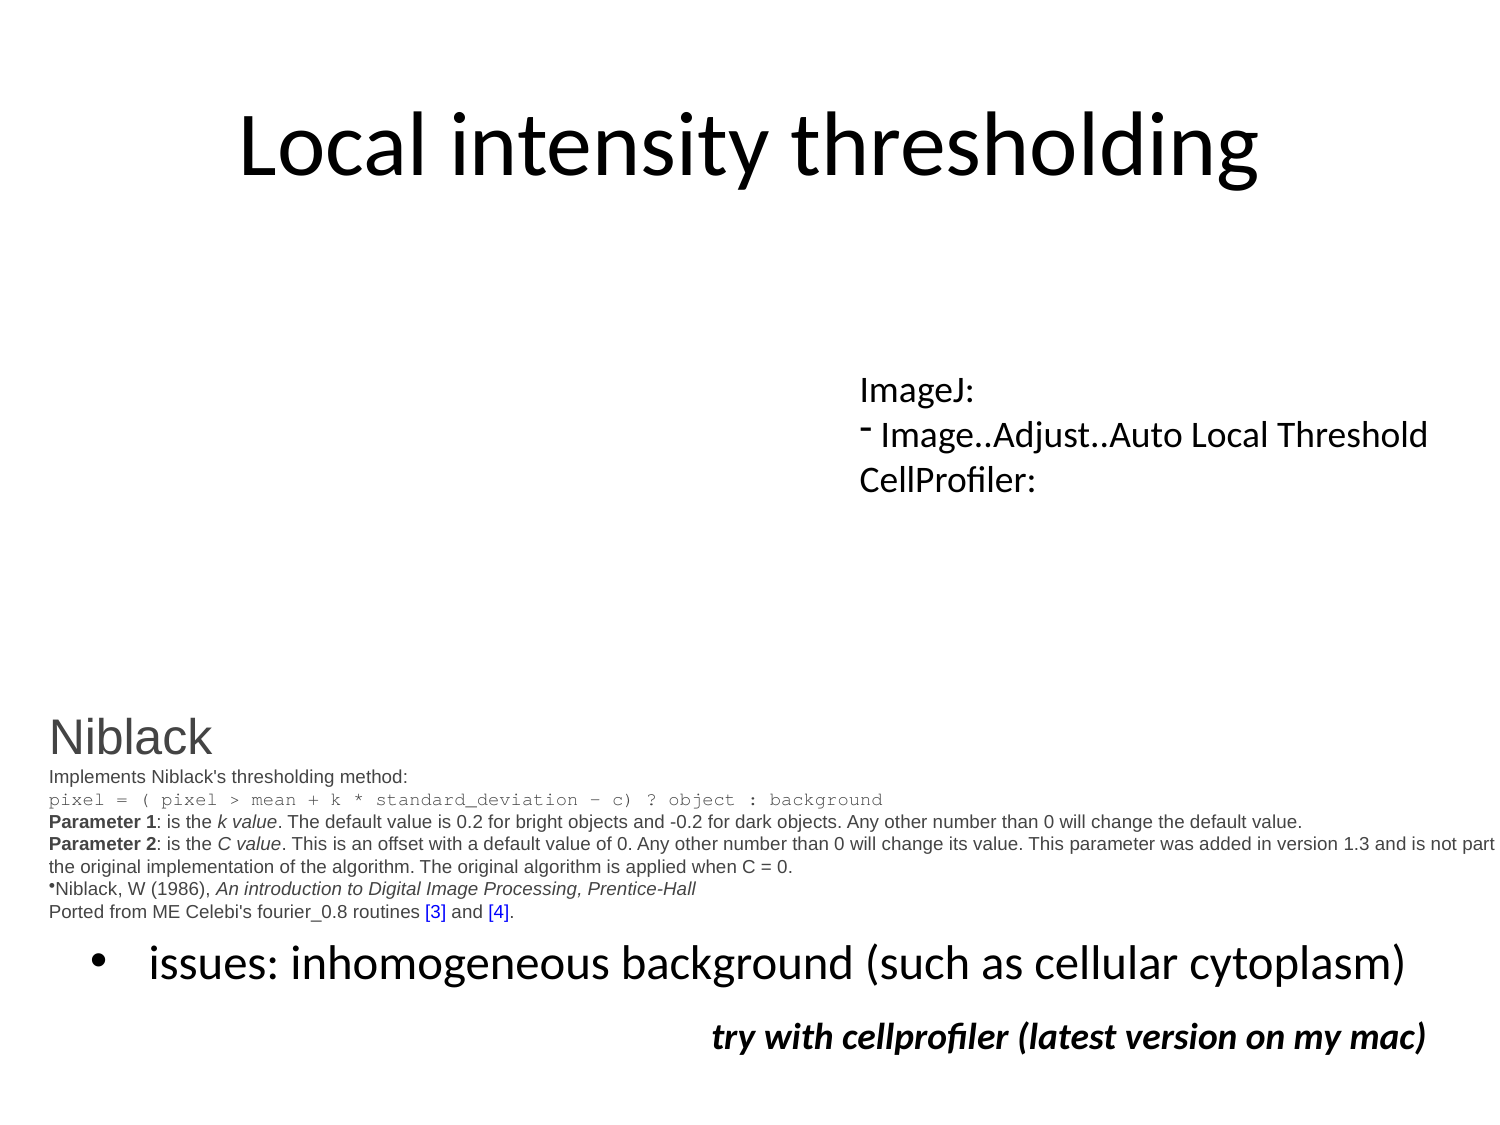

# Local intensity thresholding
ImageJ:
 Image..Adjust..Auto Local Threshold
CellProfiler:

Niblack
Implements Niblack's thresholding method:
pixel = ( pixel > mean + k * standard_deviation - c) ? object : background
Parameter 1: is the k value. The default value is 0.2 for bright objects and -0.2 for dark objects. Any other number than 0 will change the default value.
Parameter 2: is the C value. This is an offset with a default value of 0. Any other number than 0 will change its value. This parameter was added in version 1.3 and is not part of the original implementation of the algorithm. The original algorithm is applied when C = 0.
Niblack, W (1986), An introduction to Digital Image Processing, Prentice-Hall
Ported from ME Celebi's fourier_0.8 routines [3] and [4].
issues: inhomogeneous background (such as cellular cytoplasm)
try with cellprofiler (latest version on my mac)